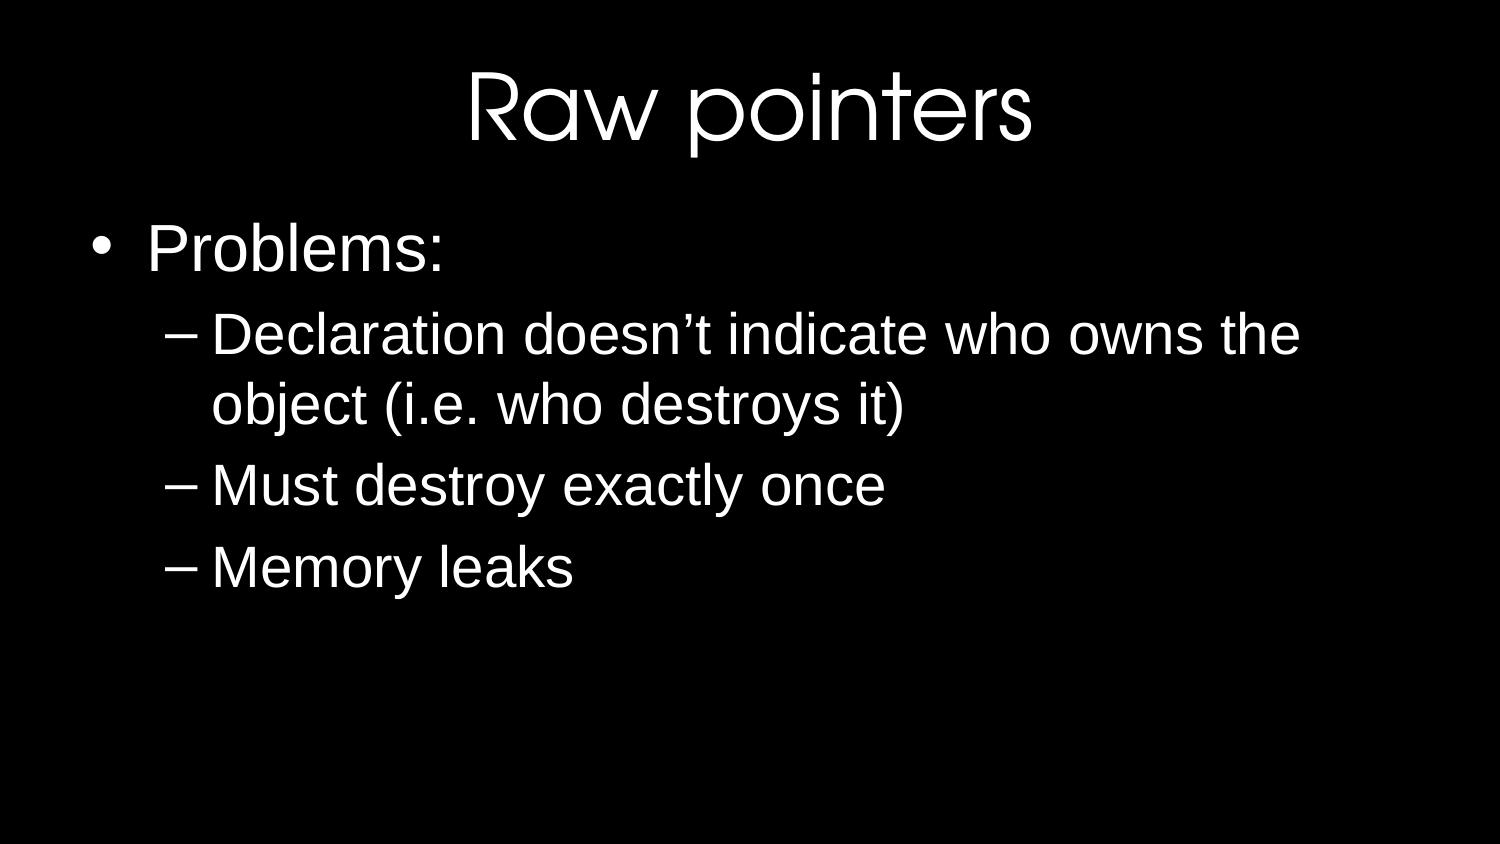

# Raw pointers
Problems:
Declaration doesn’t indicate who owns the object (i.e. who destroys it)
Must destroy exactly once
Memory leaks